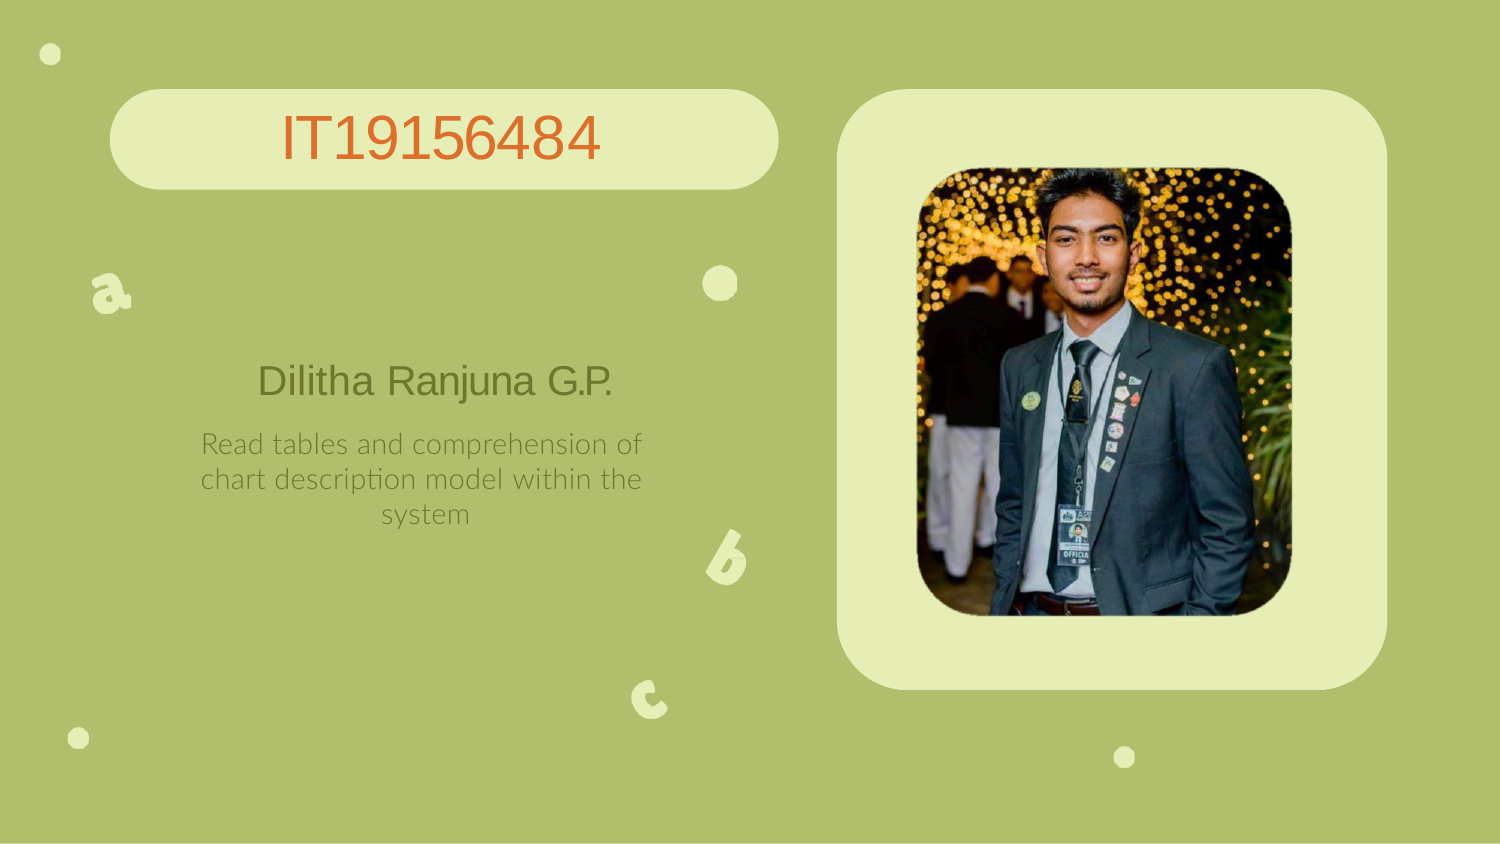

# IT19156484

Dilitha Ranjuna G.P.
Read tables and comprehension of  chart description model within the  system